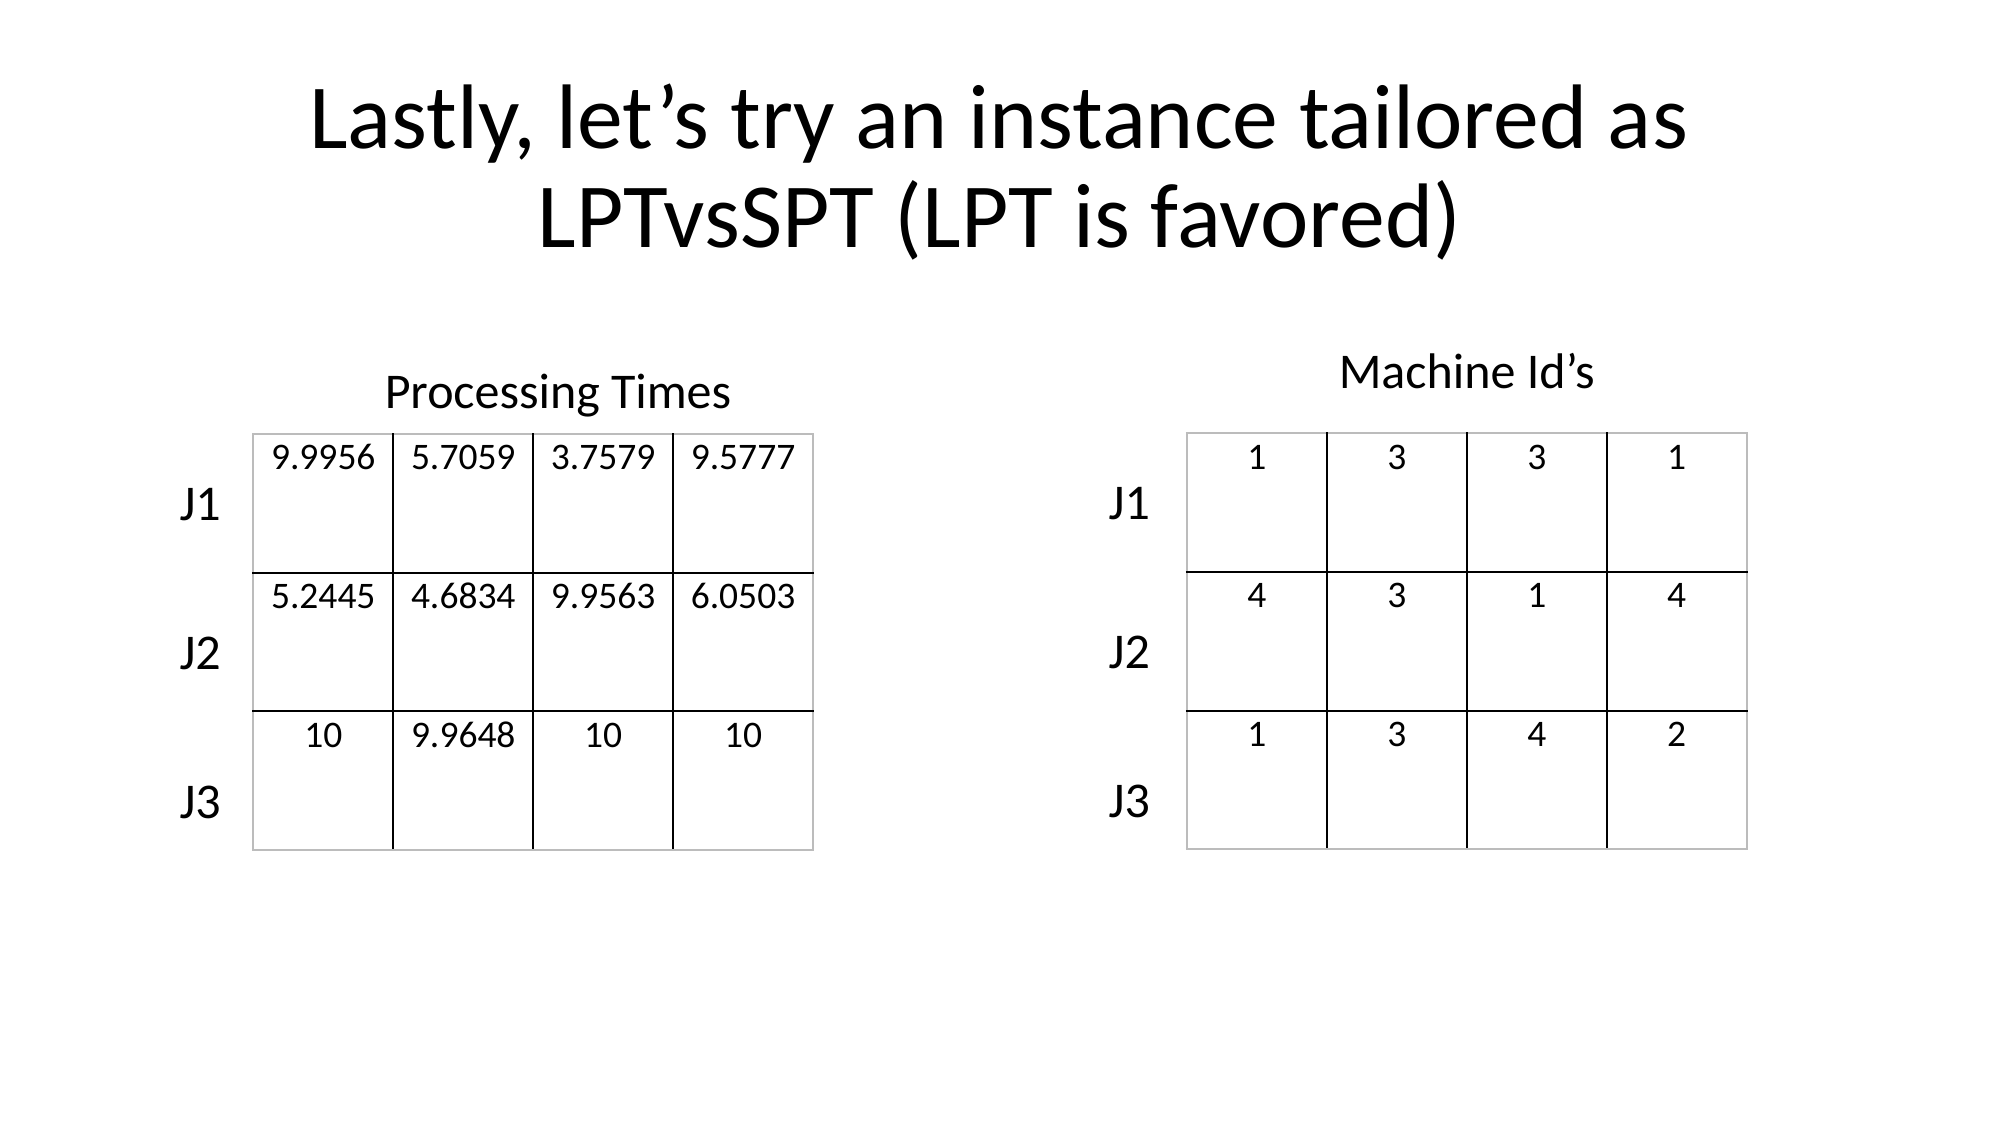

# Lastly, let’s try an instance tailored as LPTvsSPT (LPT is favored)
Machine Id’s
Processing Times
| 1 | 3 | 3 | 1 |
| --- | --- | --- | --- |
| 4 | 3 | 1 | 4 |
| 1 | 3 | 4 | 2 |
| 9.9956 | 5.7059 | 3.7579 | 9.5777 |
| --- | --- | --- | --- |
| 5.2445 | 4.6834 | 9.9563 | 6.0503 |
| 10 | 9.9648 | 10 | 10 |
J1
J1
J2
J2
J3
J3